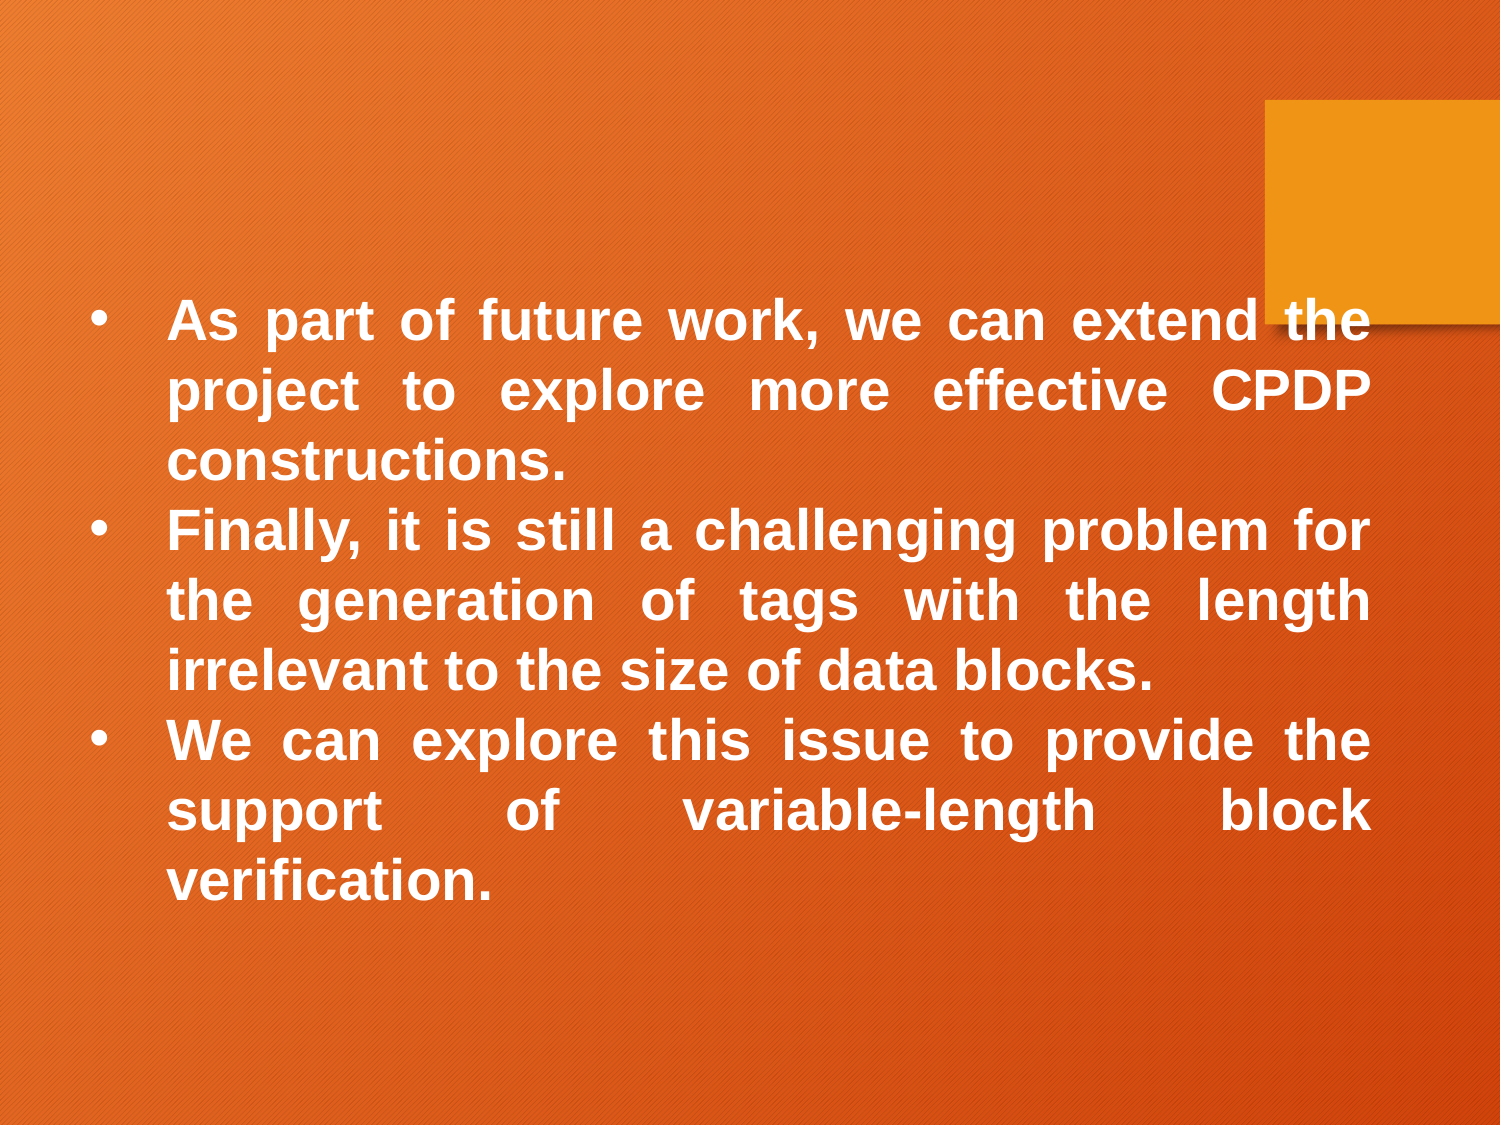

As part of future work, we can extend the project to explore more effective CPDP constructions.
Finally, it is still a challenging problem for the generation of tags with the length irrelevant to the size of data blocks.
We can explore this issue to provide the support of variable-length block verification.